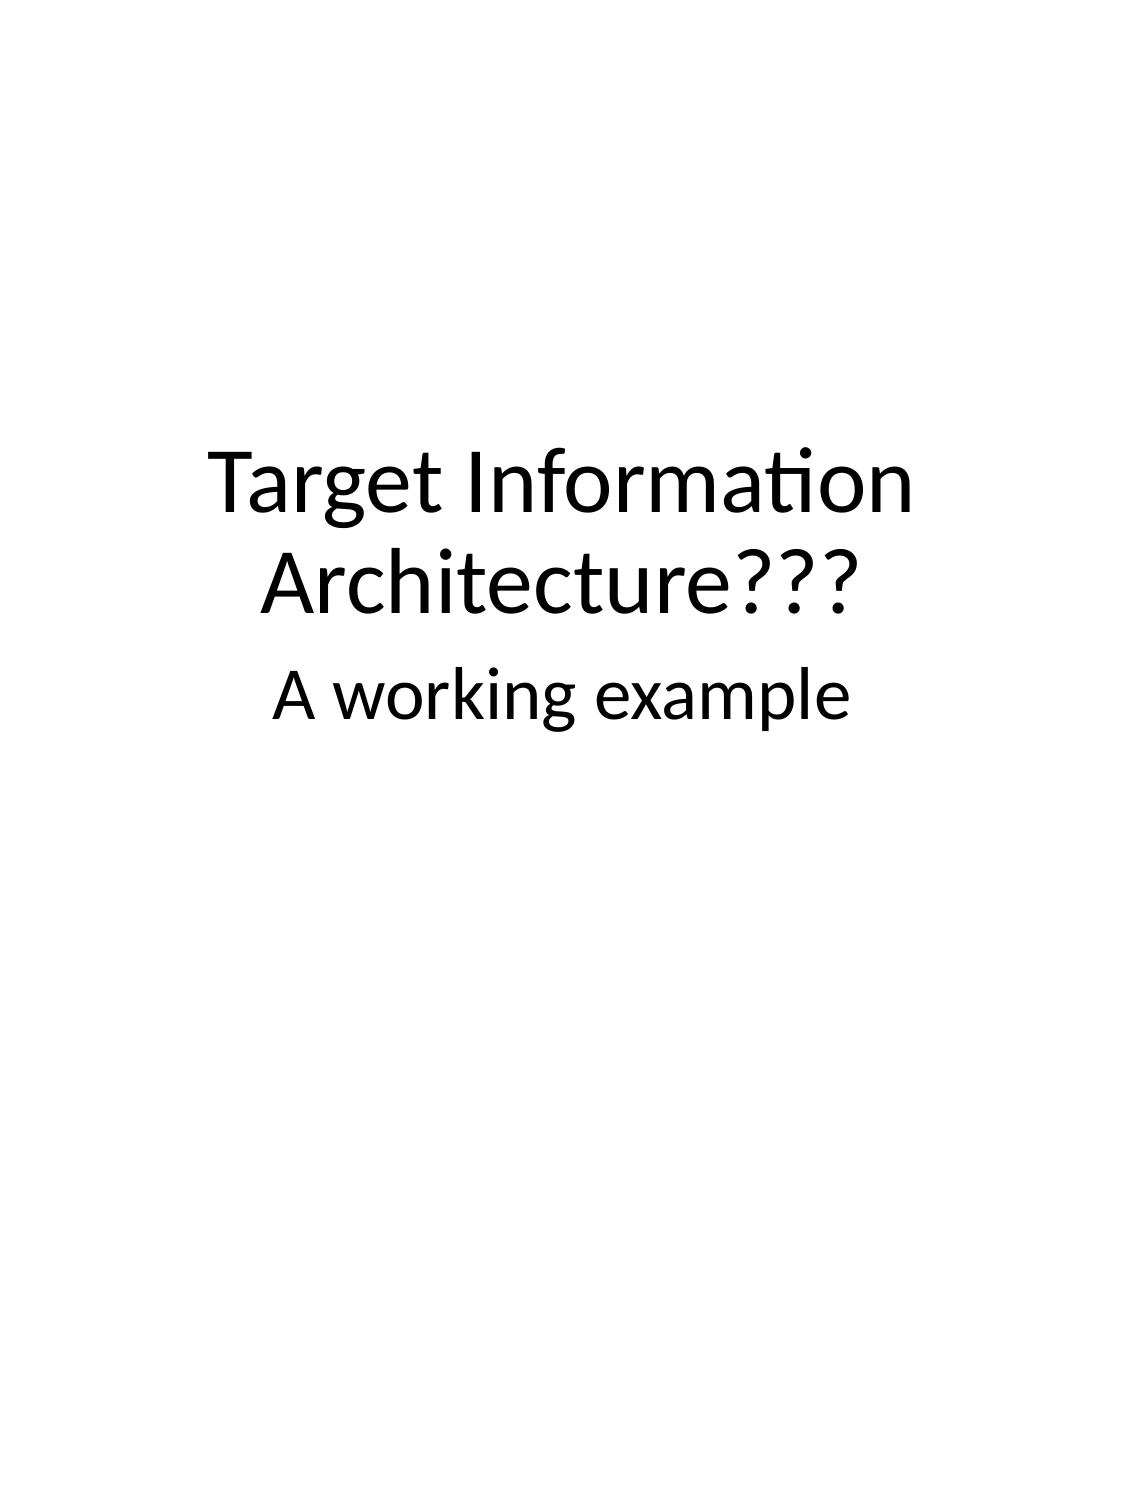

# Target Information Architecture???
A working example